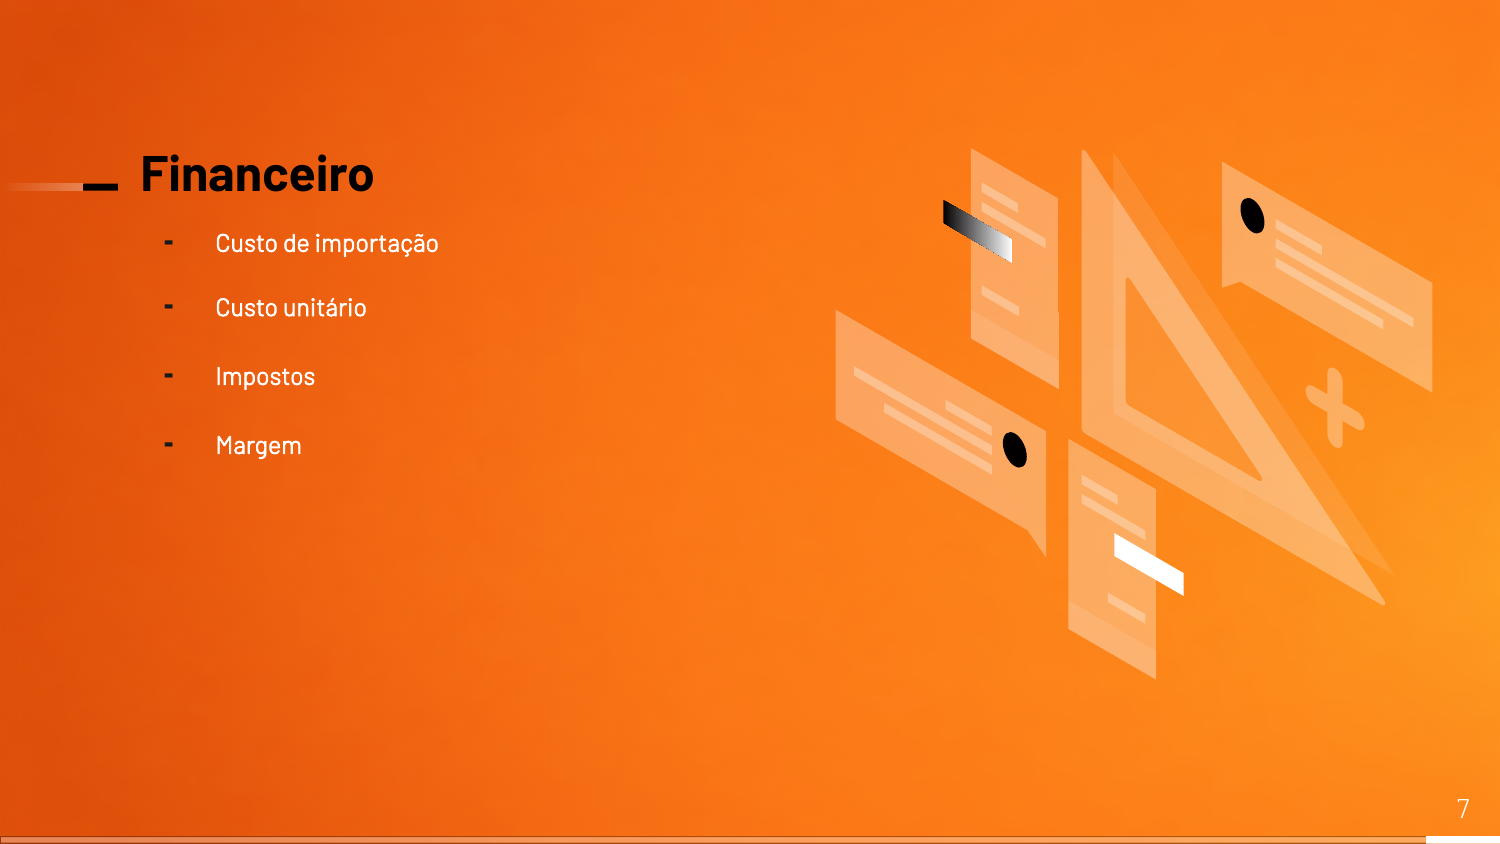

# Financeiro

Custo de importação
Custo unitário
Impostos
Margem

7